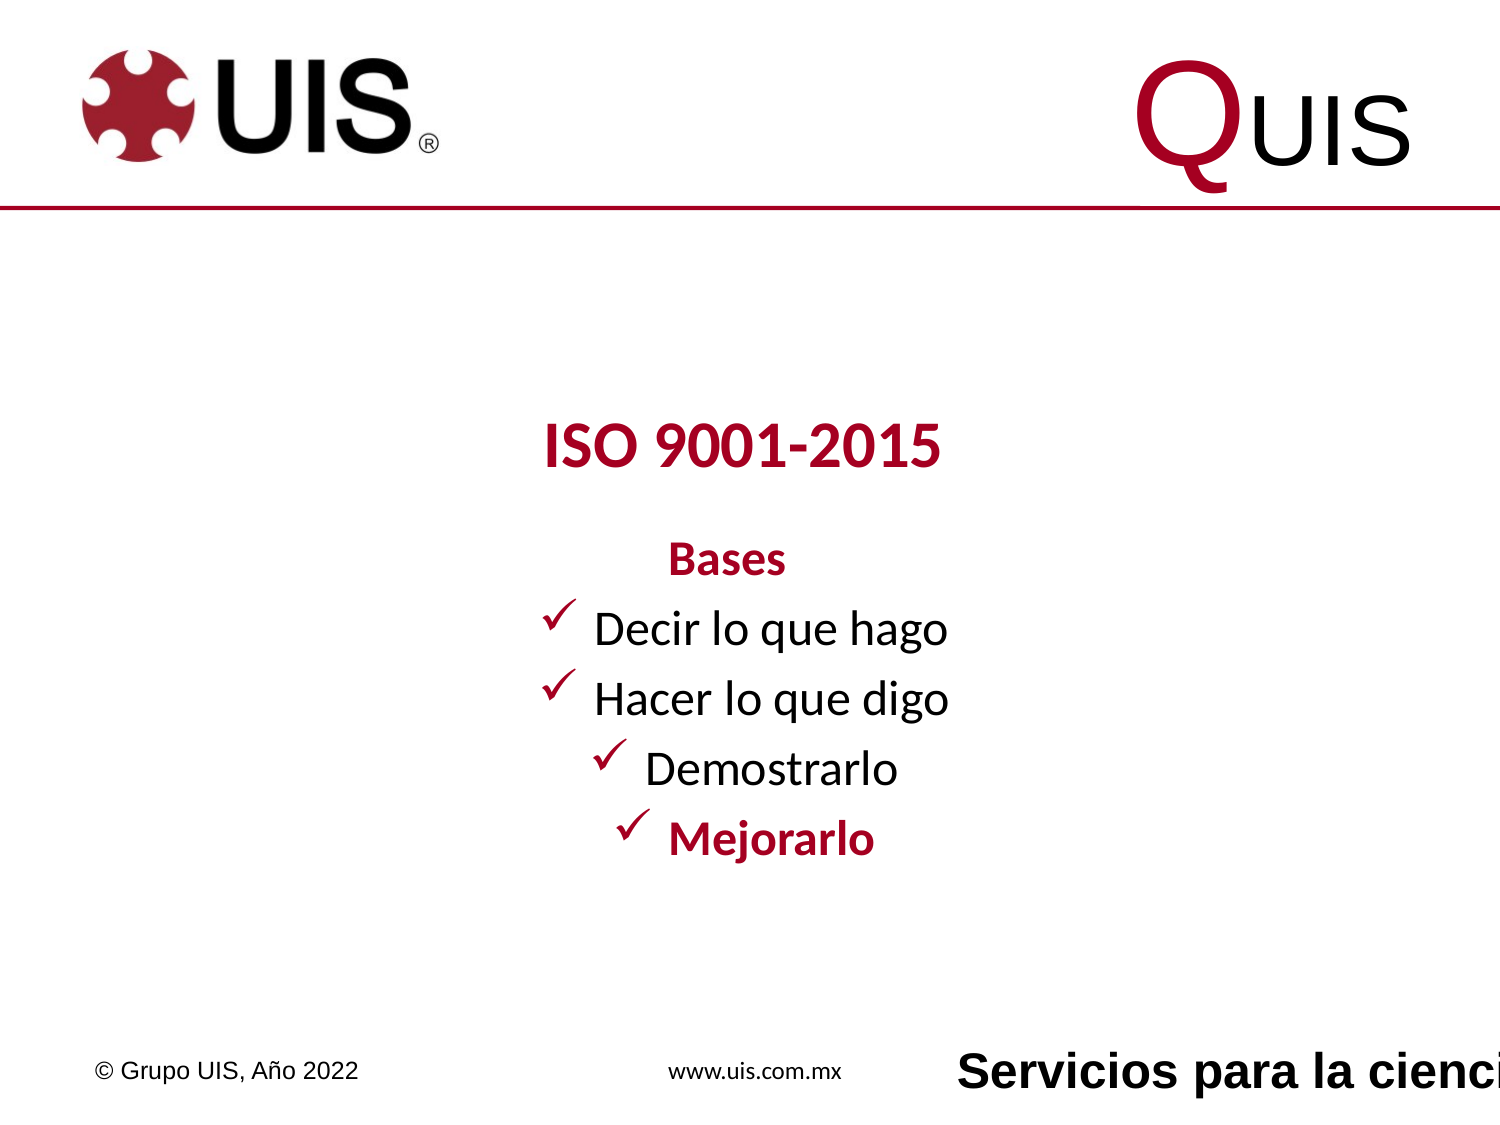

ISO 9001-2015

Bases
Decir lo que hago
Hacer lo que digo
Demostrarlo
Mejorarlo